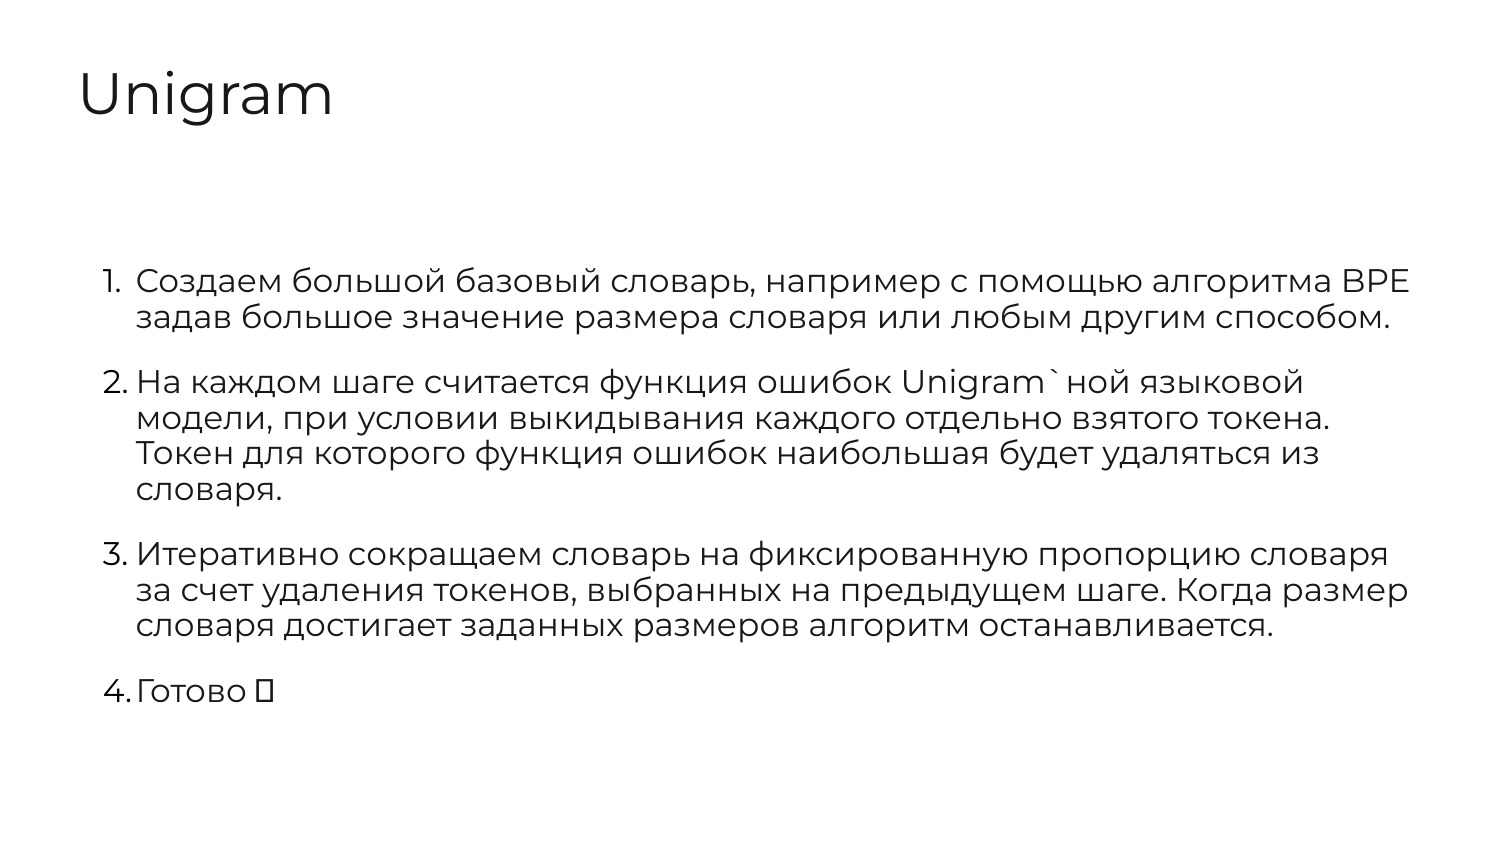

# Unigram
Создаем большой базовый словарь, например с помощью алгоритма BPE задав большое значение размера словаря или любым другим способом.
На каждом шаге считается функция ошибок Unigram`ной языковой модели, при условии выкидывания каждого отдельно взятого токена. Токен для которого функция ошибок наибольшая будет удаляться из словаря.
Итеративно сокращаем словарь на фиксированную пропорцию словаря за счет удаления токенов, выбранных на предыдущем шаге. Когда размер словаря достигает заданных размеров алгоритм останавливается.
Готово 🥳